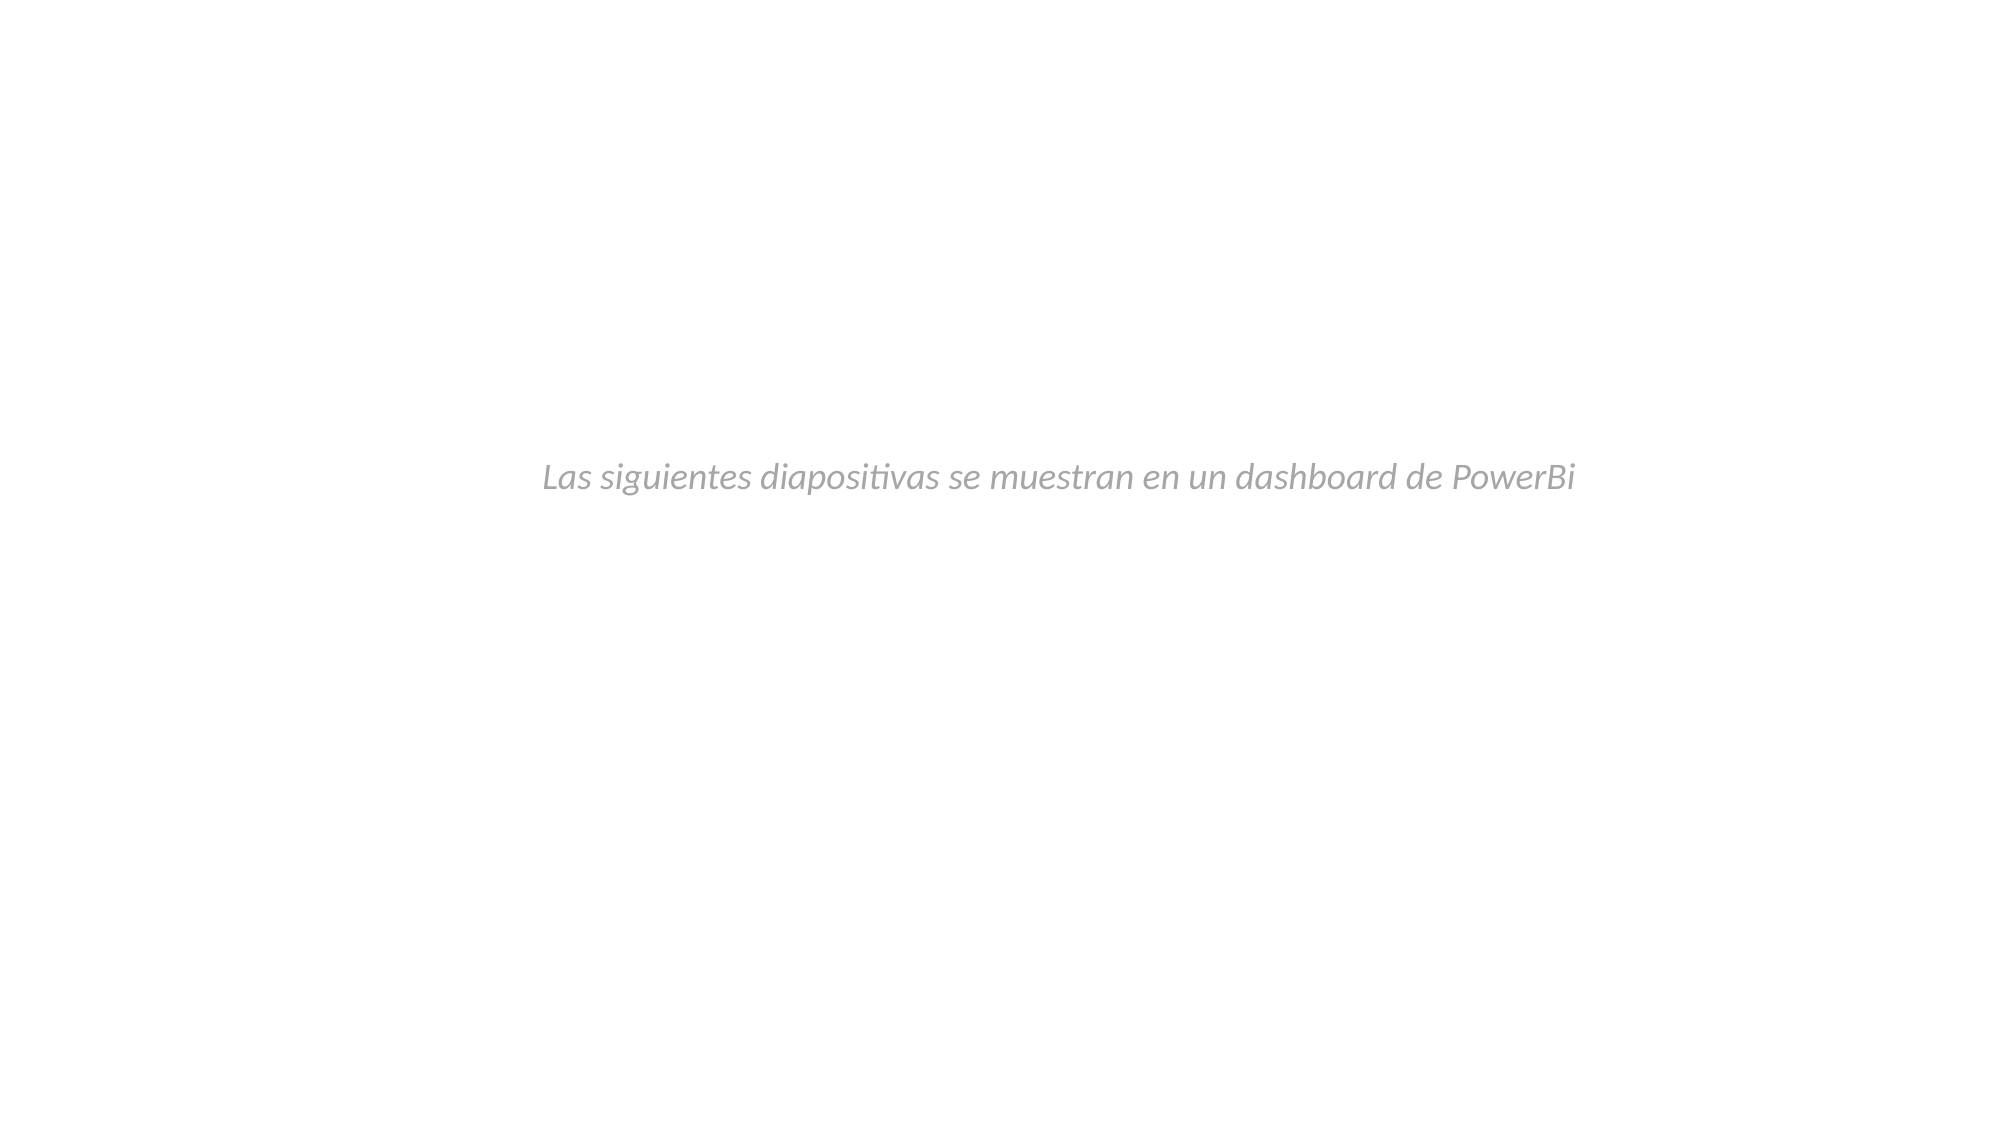

Las siguientes diapositivas se muestran en un dashboard de PowerBi